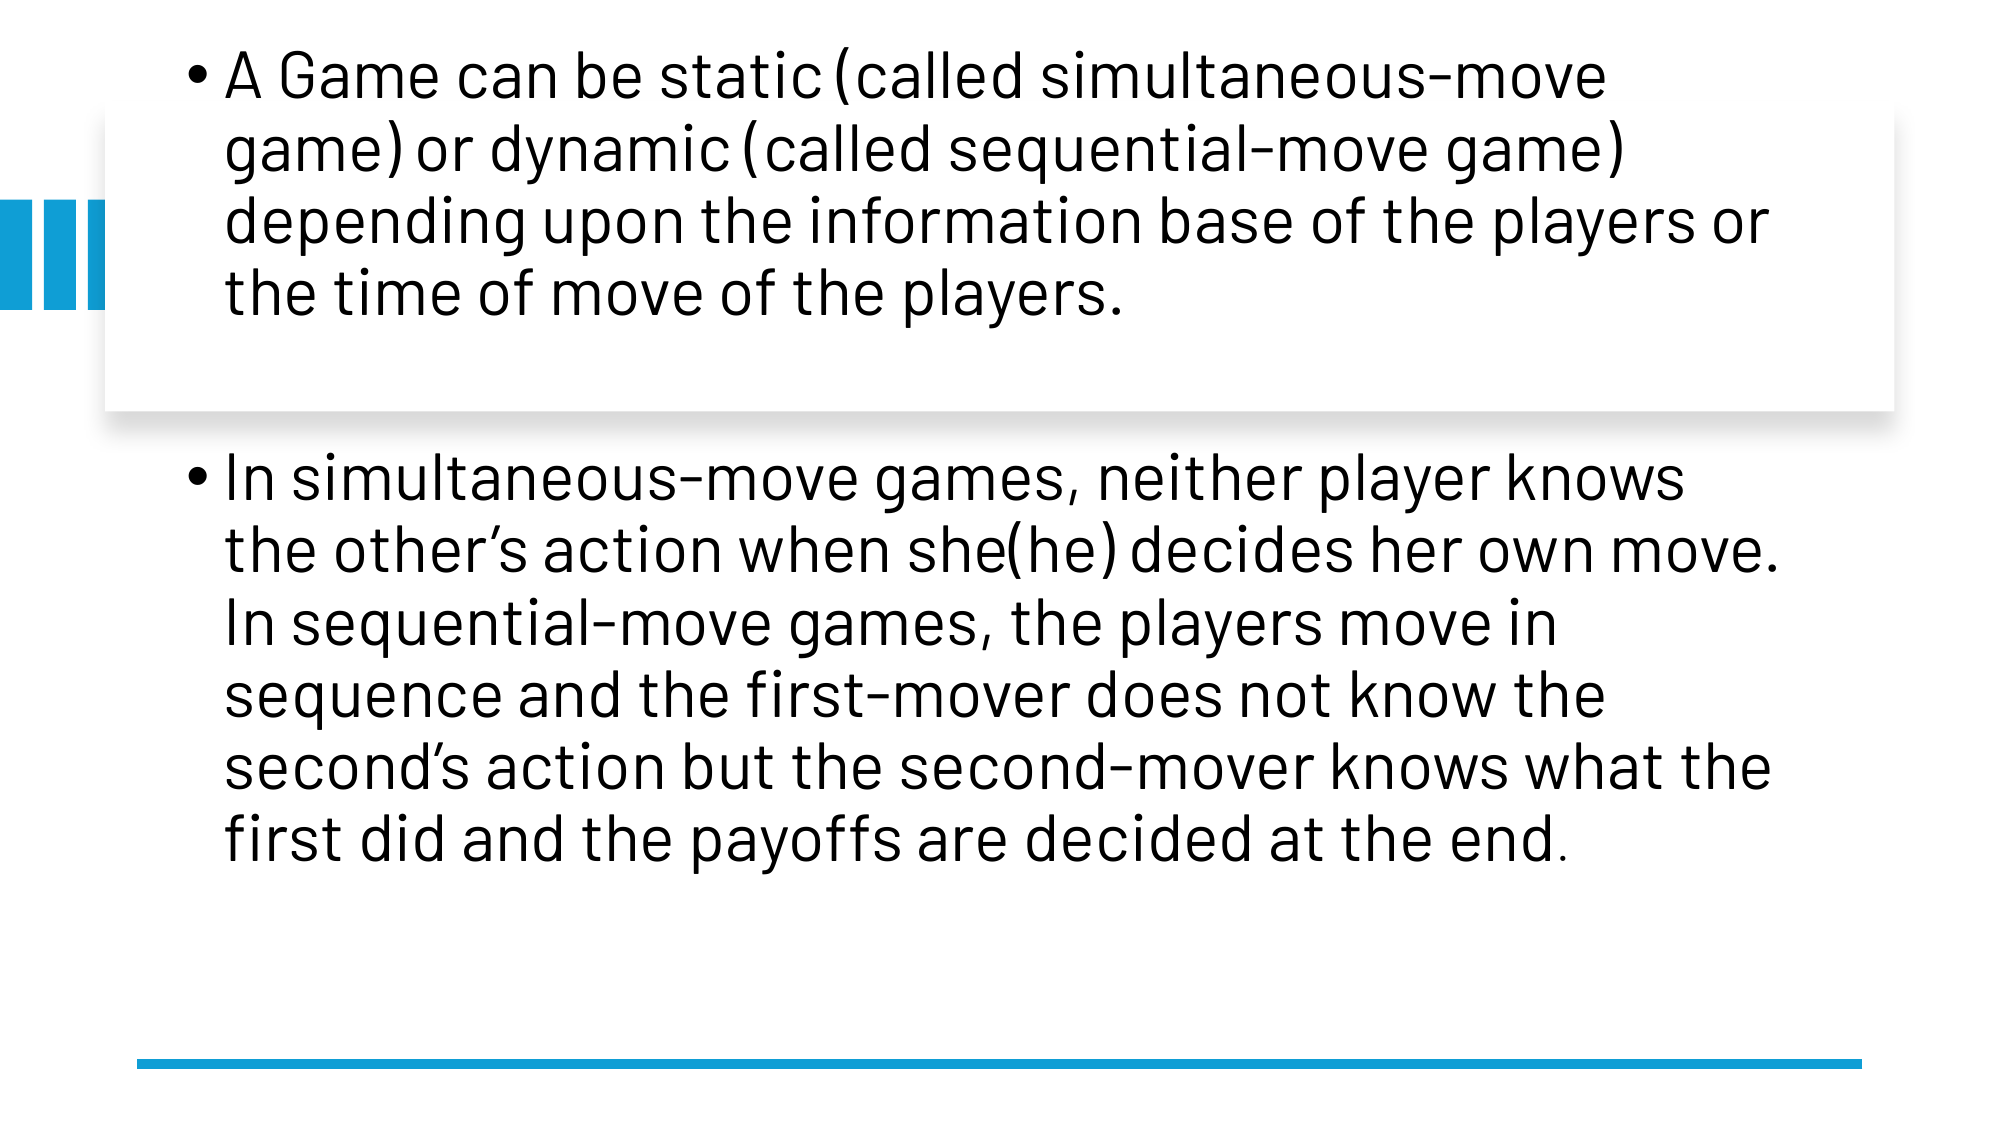

A Game can be static (called simultaneous-move game) or dynamic (called sequential-move game) depending upon the information base of the players or the time of move of the players.

In simultaneous-move games, neither player knows the other’s action when she(he) decides her own move. In sequential-move games, the players move in sequence and the first-mover does not know the second’s action but the second-mover knows what the first did and the payoffs are decided at the end.